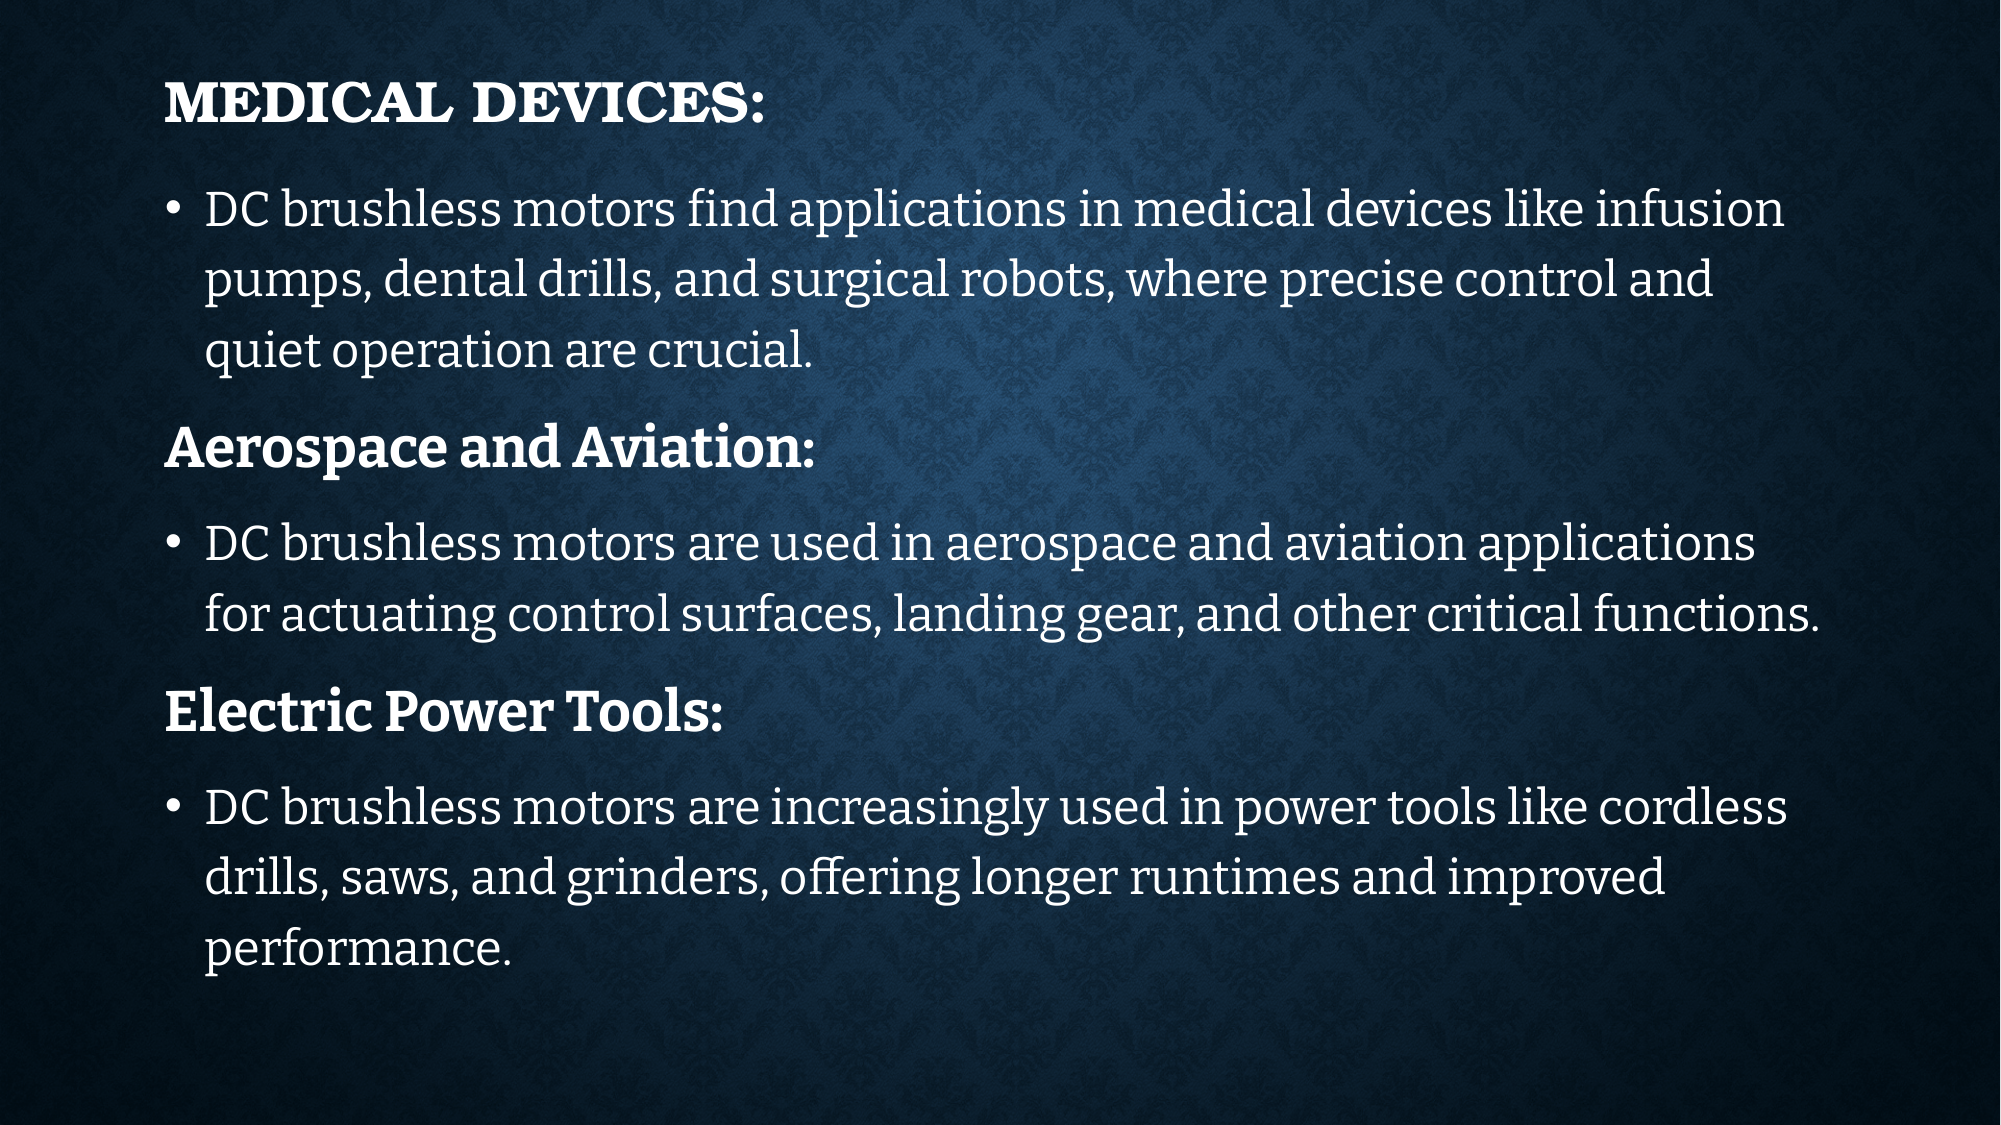

# Medical Devices:
DC brushless motors find applications in medical devices like infusion pumps, dental drills, and surgical robots, where precise control and quiet operation are crucial.
Aerospace and Aviation:
DC brushless motors are used in aerospace and aviation applications for actuating control surfaces, landing gear, and other critical functions.
Electric Power Tools:
DC brushless motors are increasingly used in power tools like cordless drills, saws, and grinders, offering longer runtimes and improved performance.